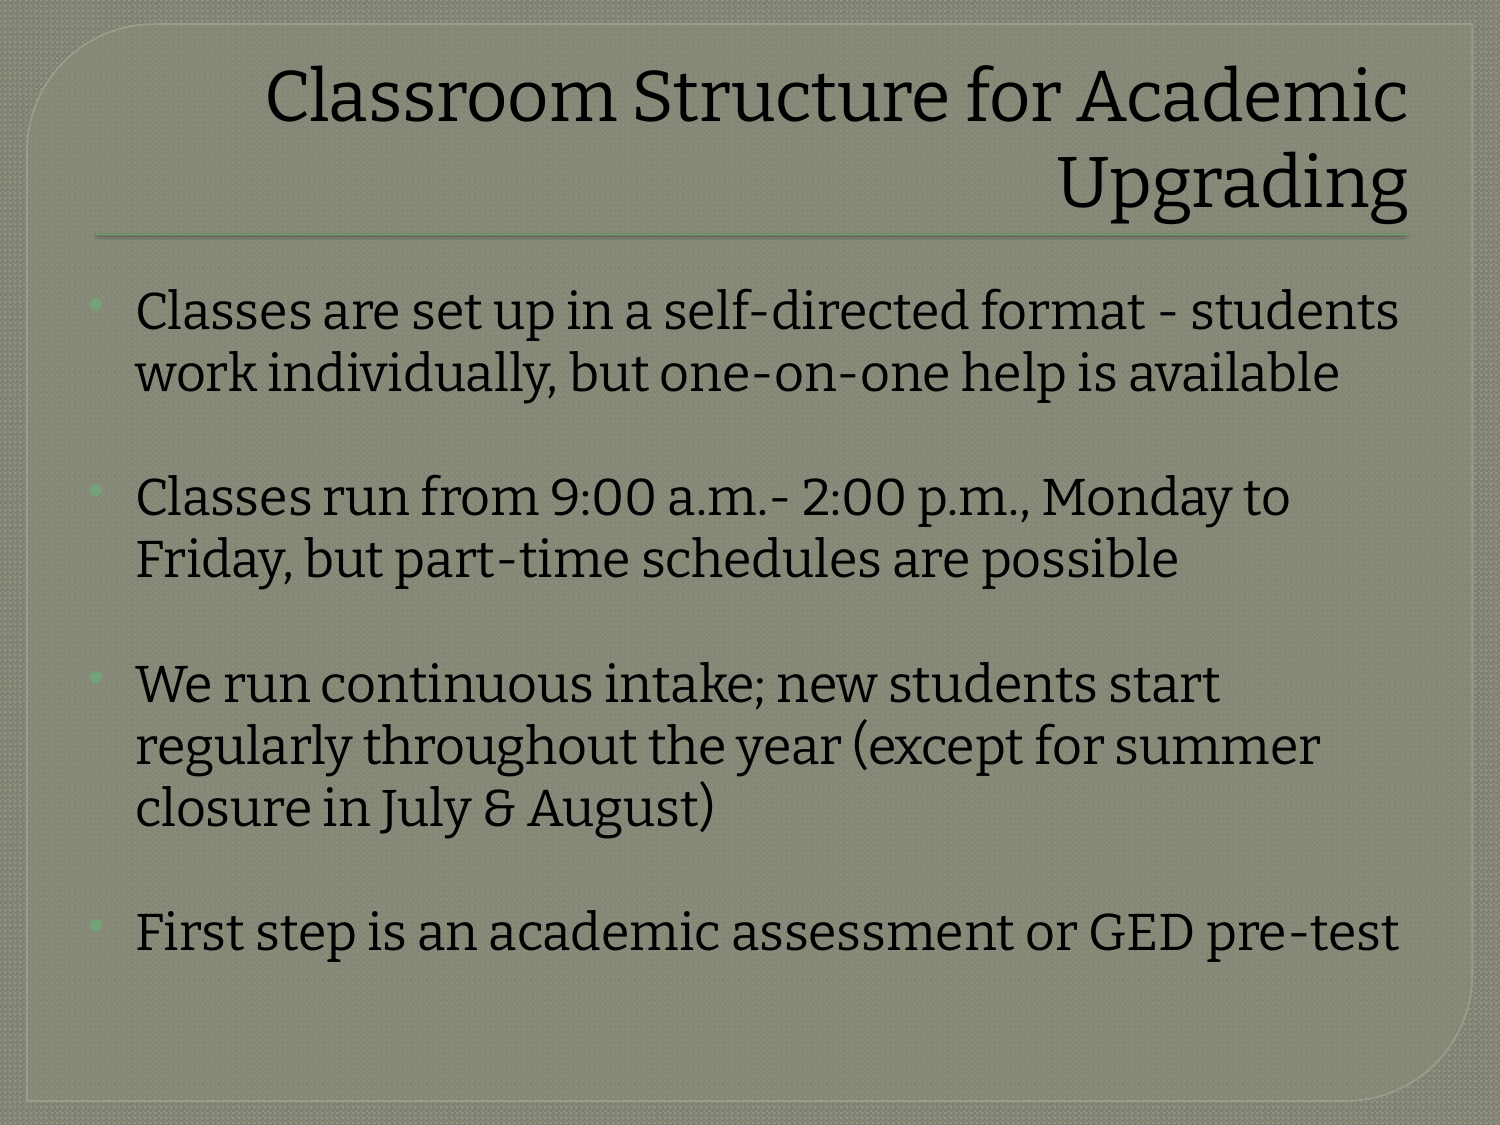

# Classroom Structure for Academic Upgrading
Classes are set up in a self-directed format - students work individually, but one-on-one help is available

Classes run from 9:00 a.m.- 2:00 p.m., Monday to Friday, but part-time schedules are possible

We run continuous intake; new students start regularly throughout the year (except for summer closure in July & August)

First step is an academic assessment or GED pre-test